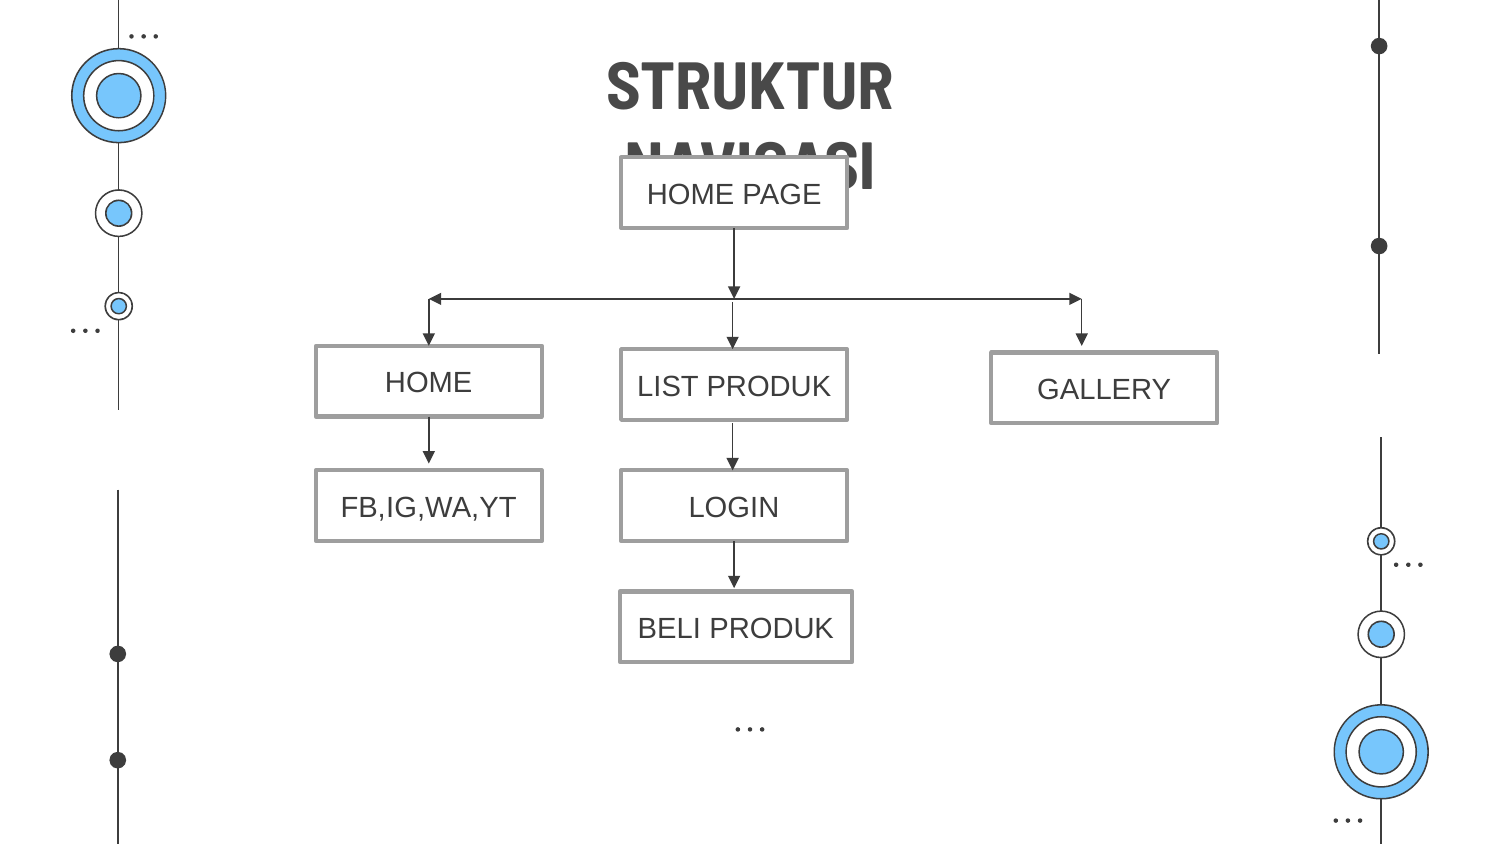

STRUKTUR NAVIGASI
HOME PAGE
HOME
LIST PRODUK
GALLERY
FB,IG,WA,YT
LOGIN
BELI PRODUK